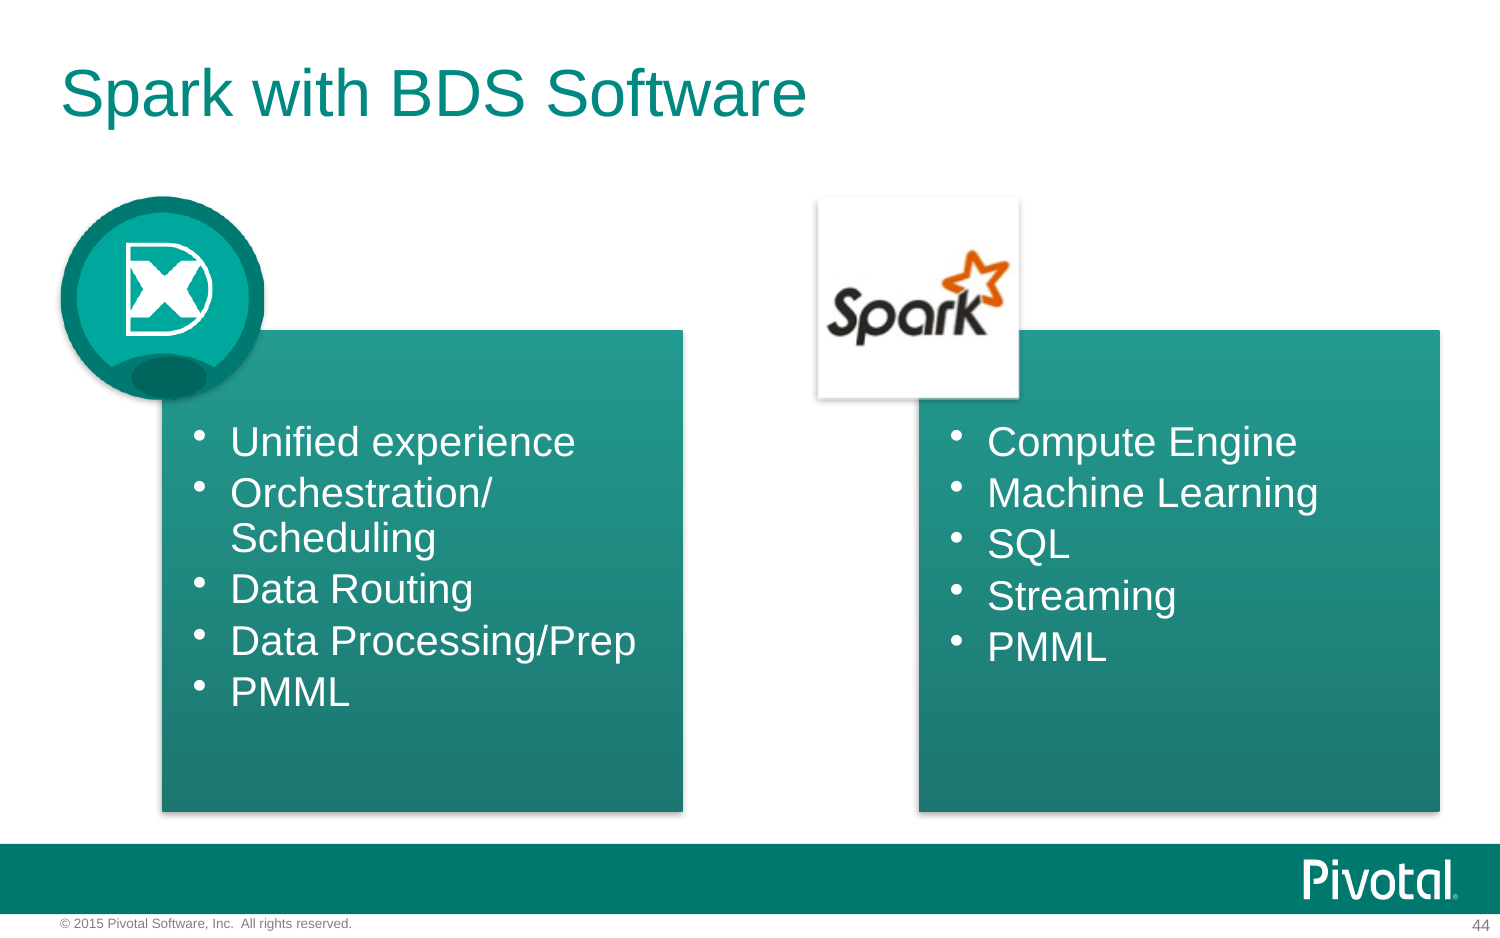

# Spark with BDS Software

Unified experience
Orchestration/Scheduling
Data Routing
Data Processing/Prep
PMML

Compute Engine
Machine Learning
SQL
Streaming
PMML